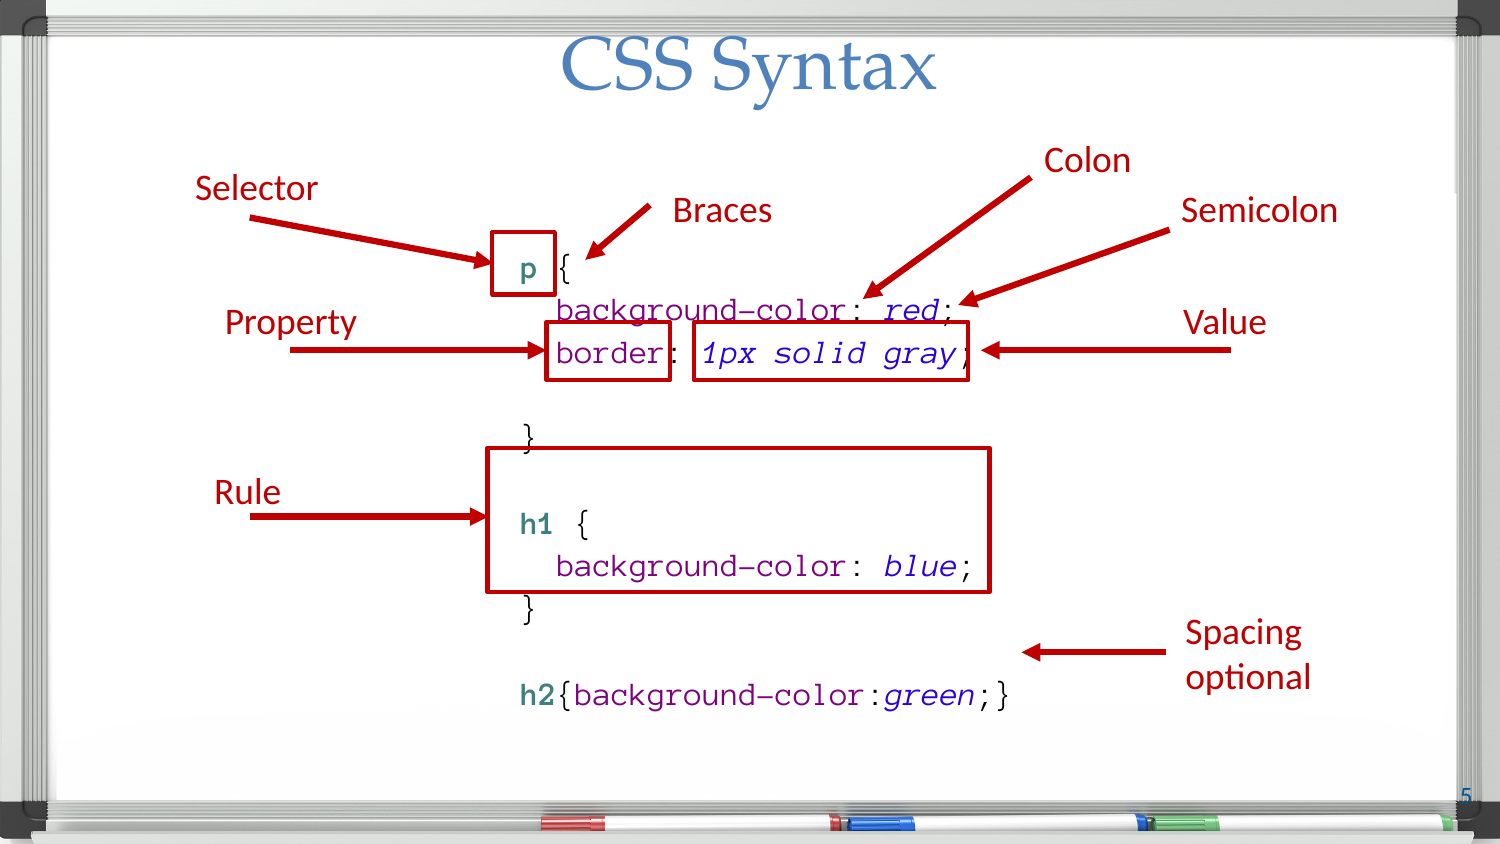

# CSS Syntax
Colon
Selector
Braces
Semicolon

p {
  background-color: red;
  border: 1px solid gray;
}

h1 {
  background-color: blue;
}

h2{background-color:green;}

Property
Value

Rule
Spacing optional
5